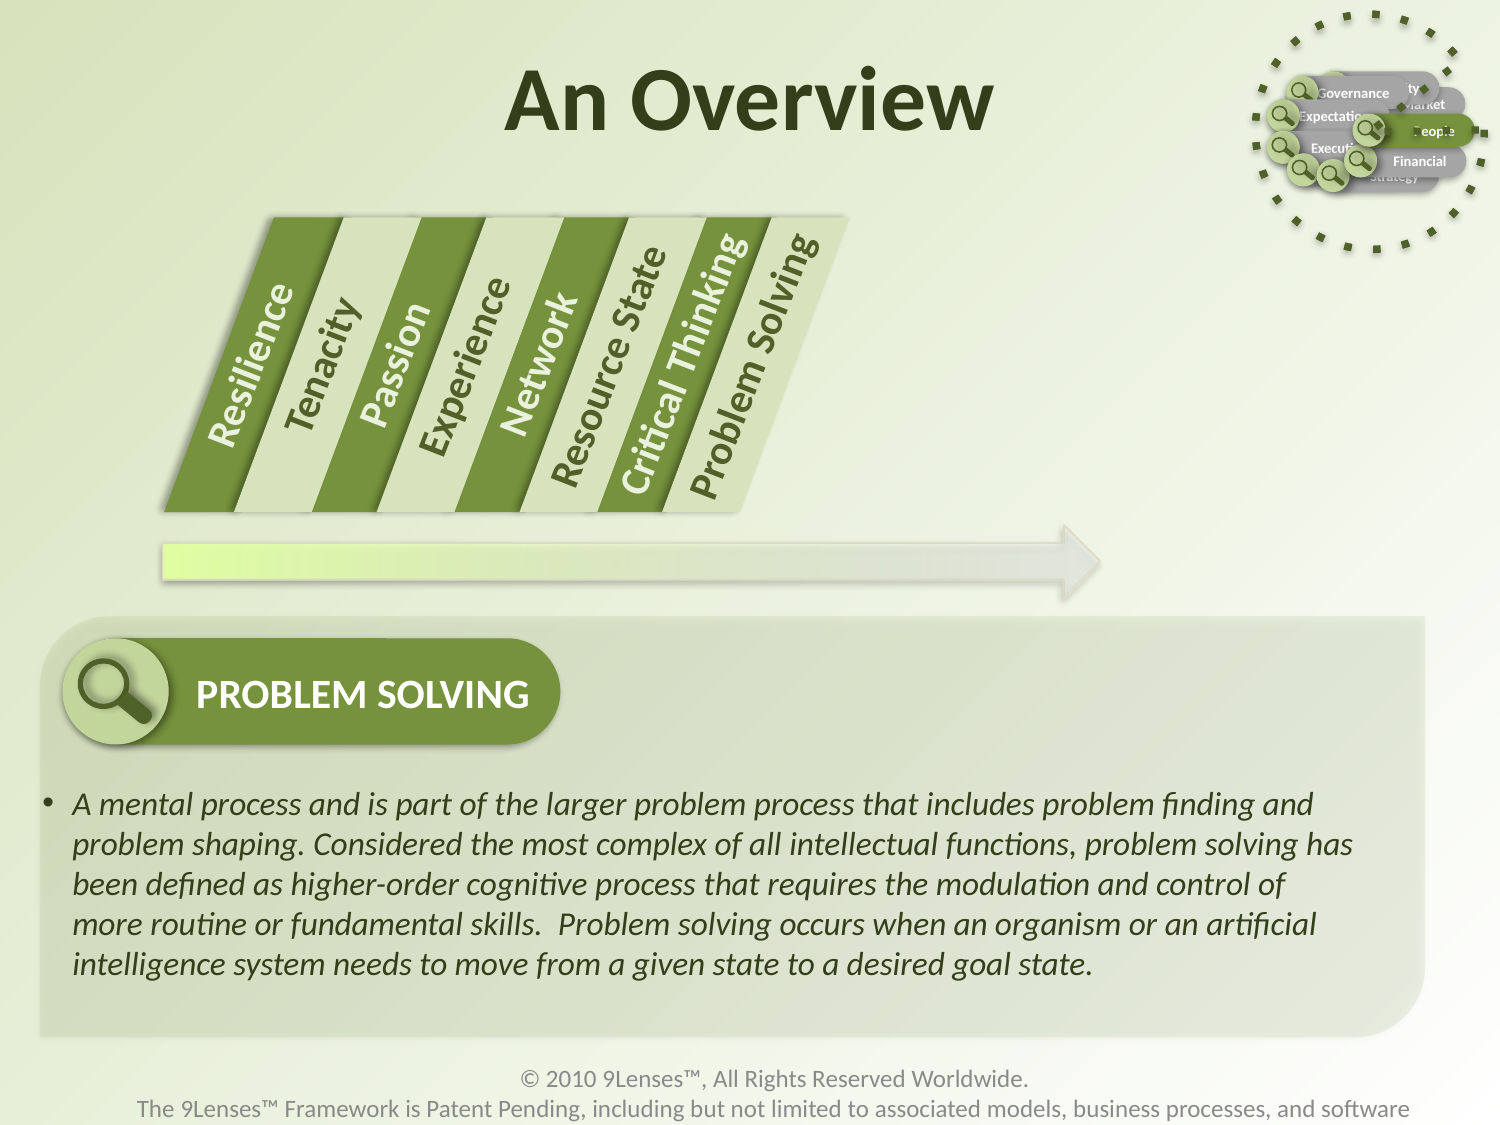

Entity

Governance

Market

Expectation

People

Execution

Financial

Operations

Strategy

# An Overview

Critical Thinking

Problem Solving

Resource State

Resilience

Tenacity

Passion

Experience

Network

PROBLEM SOLVING

A mental process and is part of the larger problem process that includes problem finding and problem shaping. Considered the most complex of all intellectual functions, problem solving has been defined as higher-order cognitive process that requires the modulation and control of more routine or fundamental skills.  Problem solving occurs when an organism or an artificial intelligence system needs to move from a given state to a desired goal state.